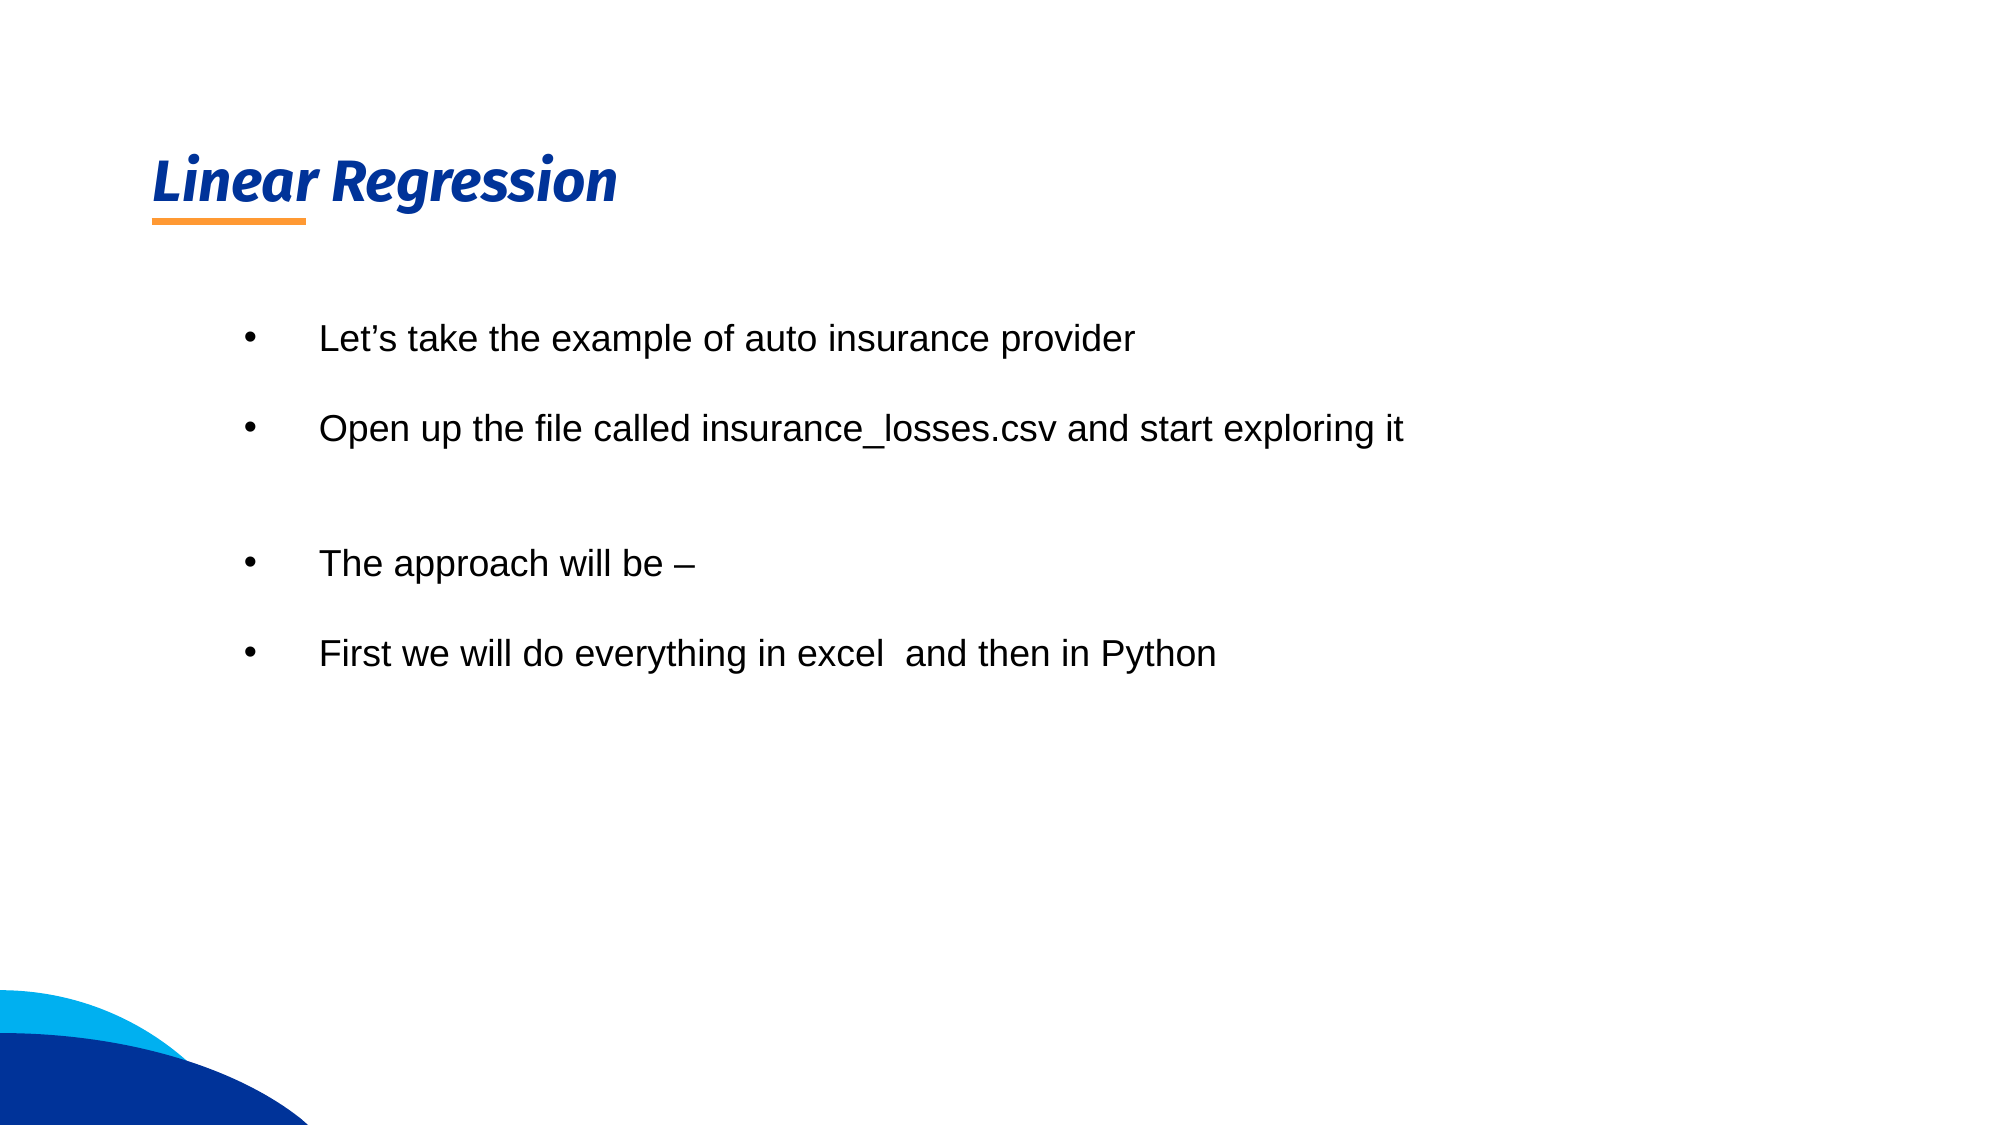

Linear Regression
Let’s take the example of auto insurance provider

Open up the file called insurance_losses.csv and start exploring it

The approach will be –

First we will do everything in excel  and then in Python